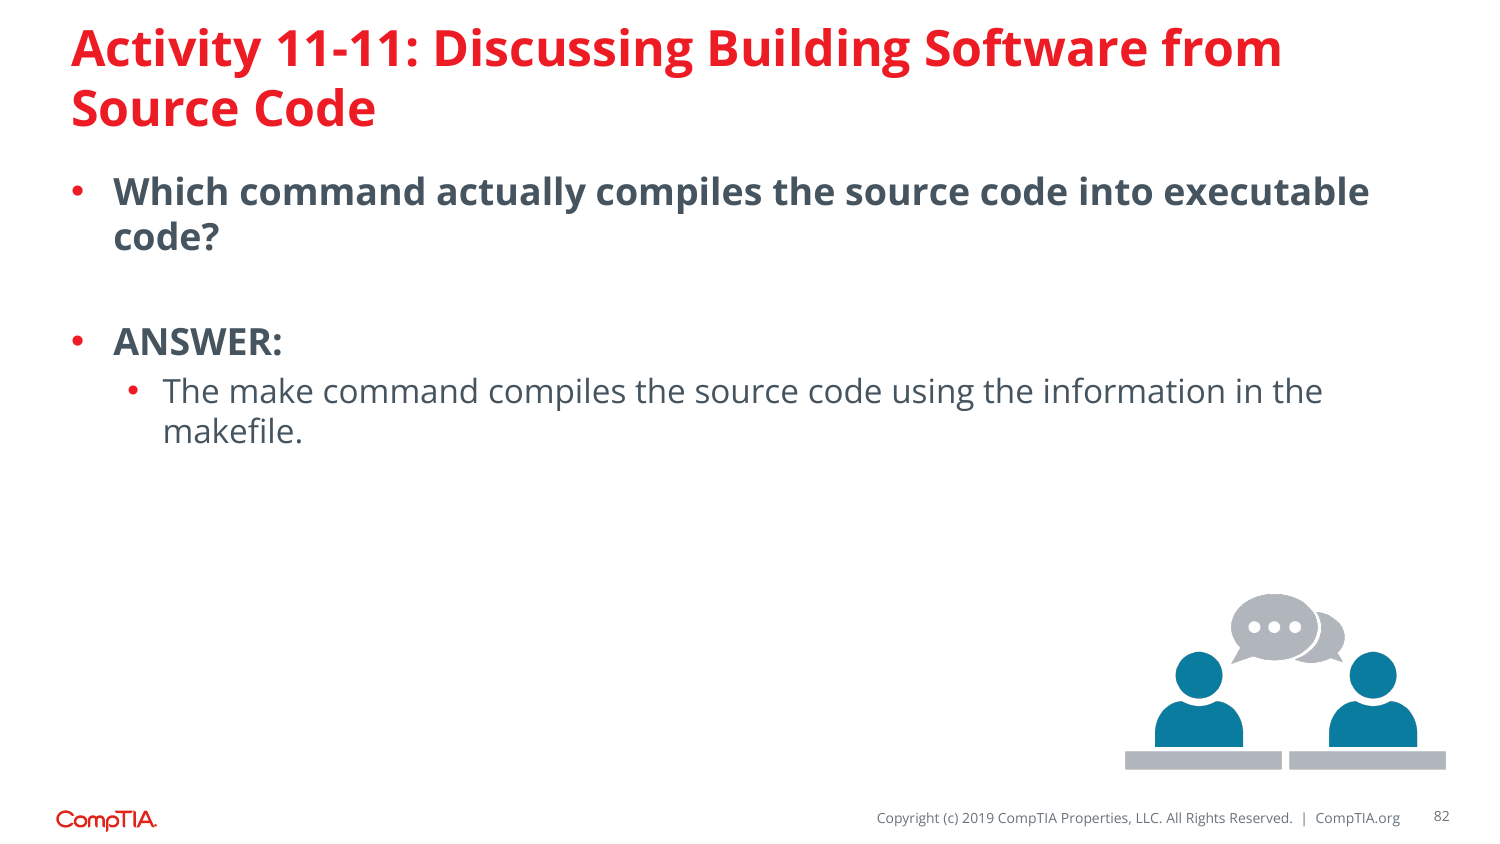

# Activity 11-11: Discussing Building Software from Source Code
Which command actually compiles the source code into executable code?

ANSWER:
The make command compiles the source code using the information in the makefile.

82